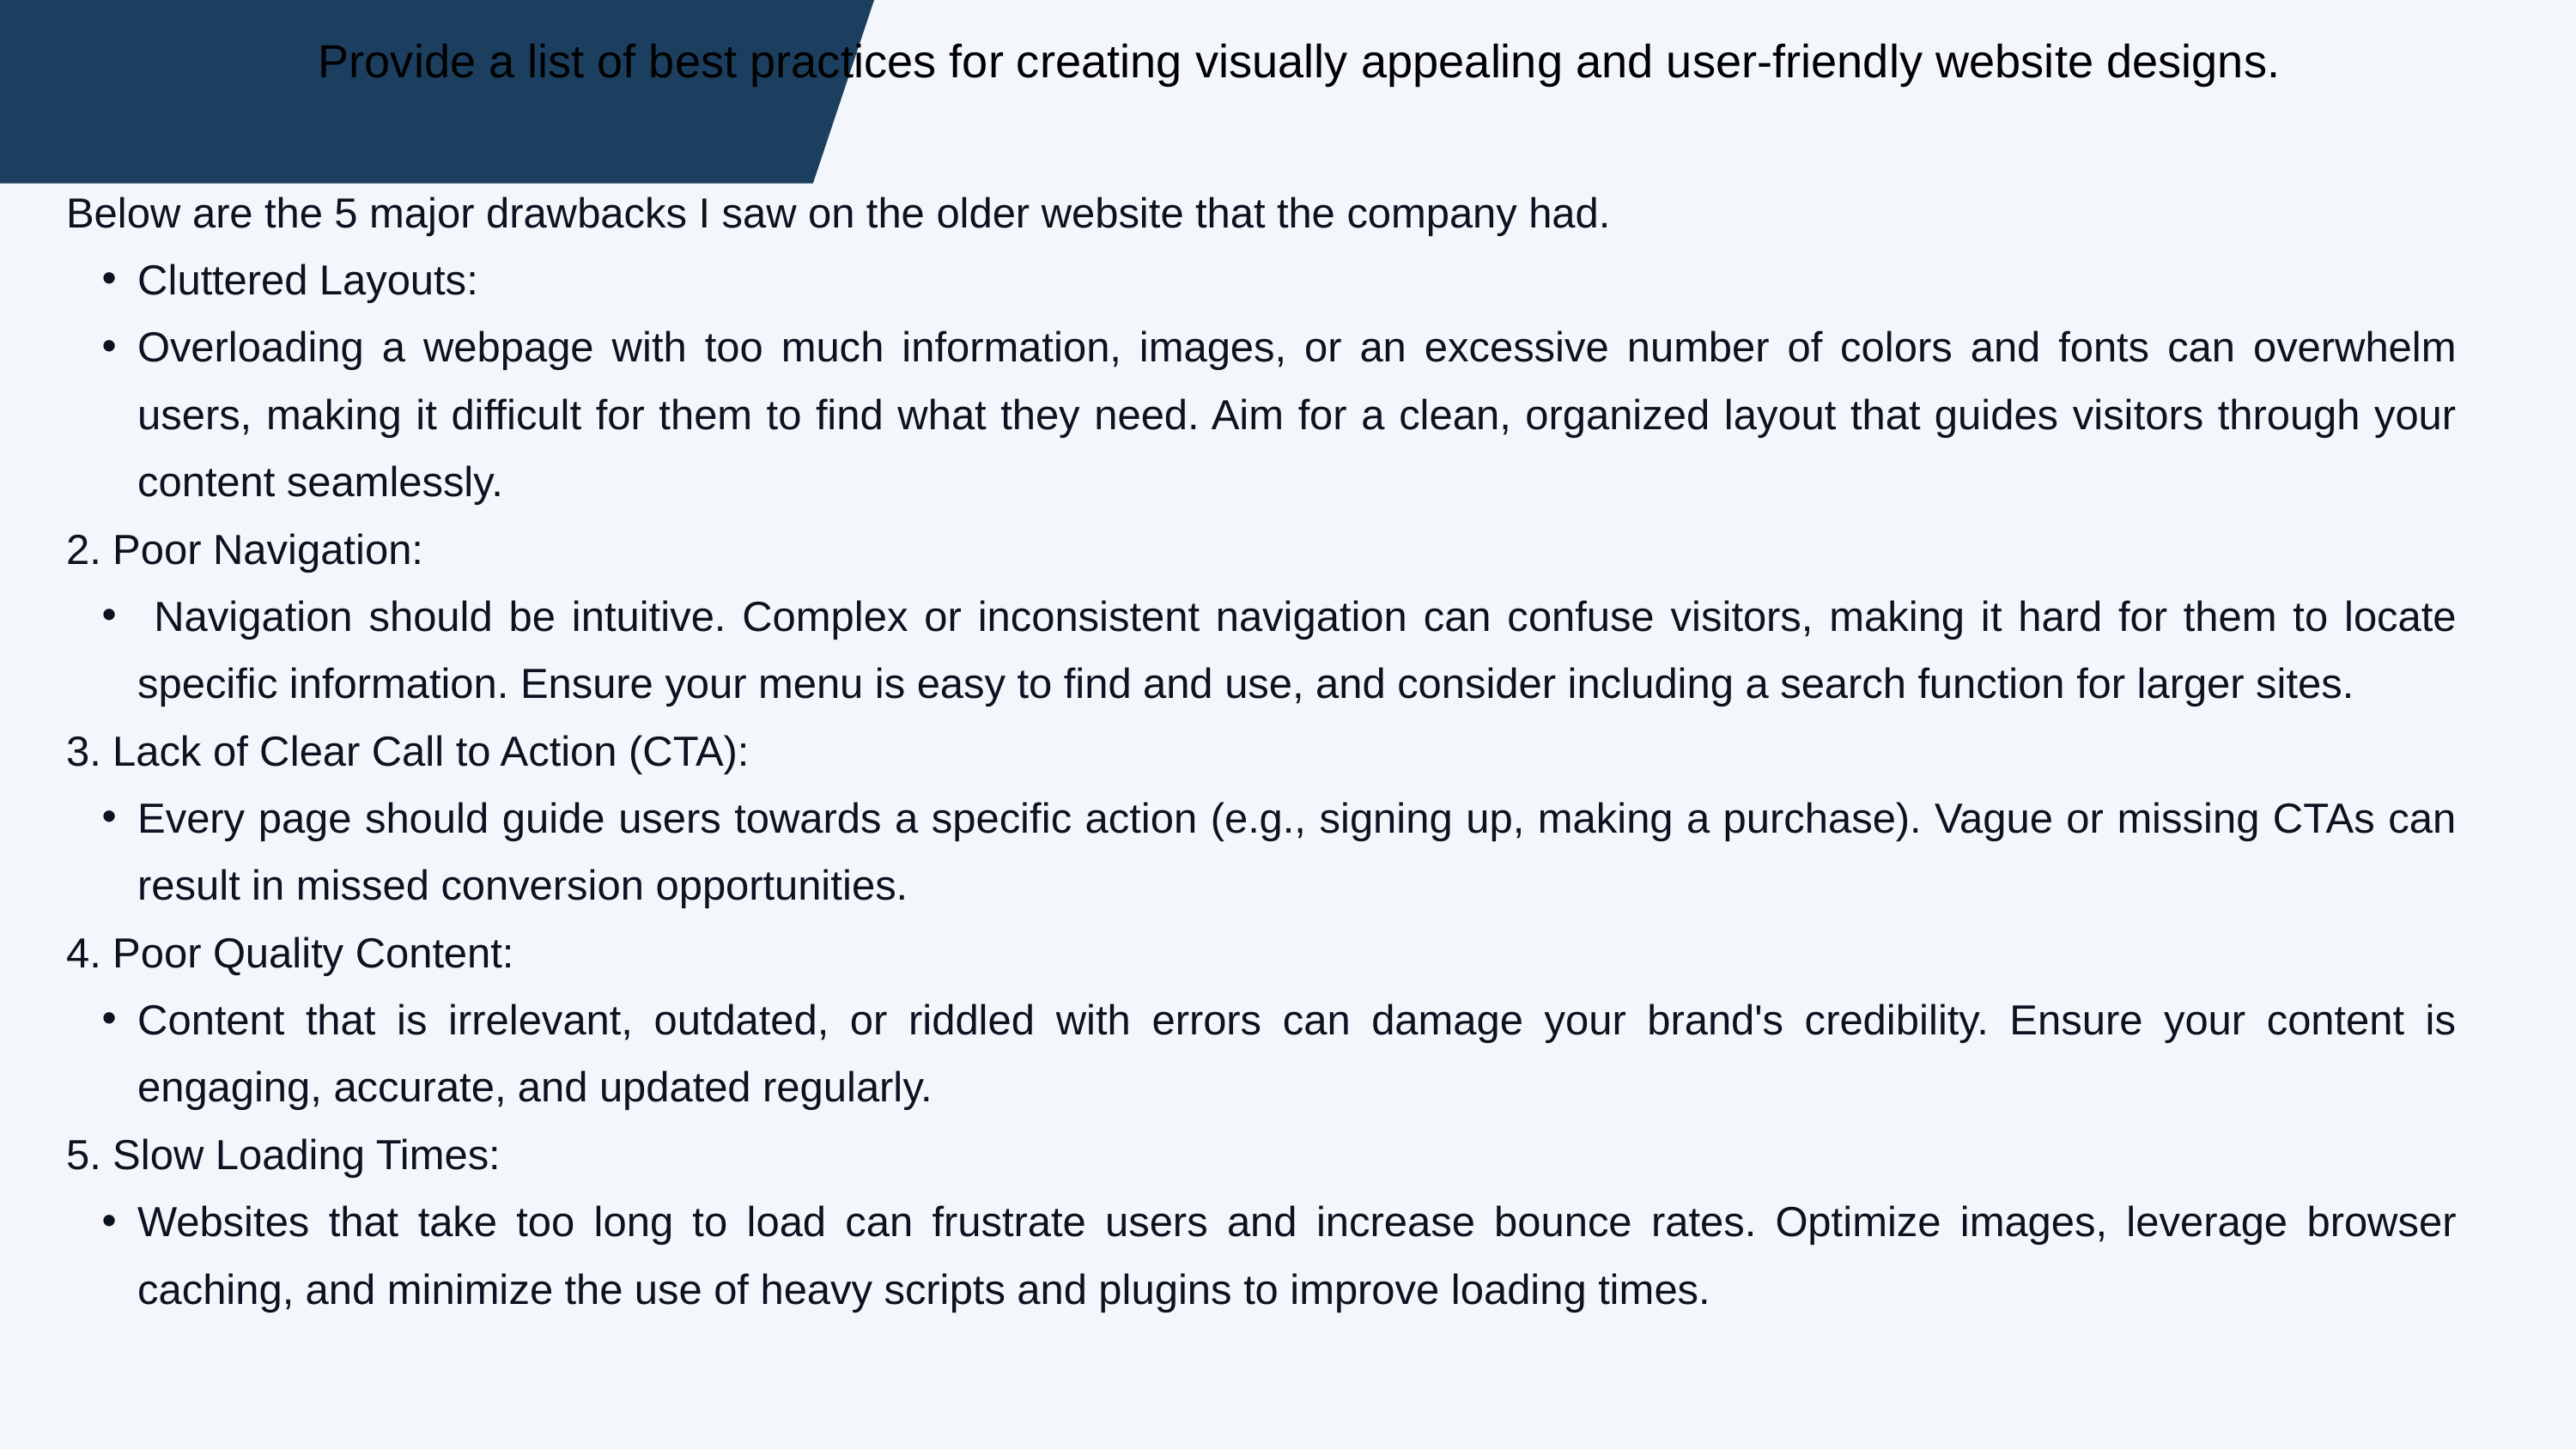

Provide a list of best practices for creating visually appealing and user-friendly website designs.

Below are the 5 major drawbacks I saw on the older website that the company had.
Cluttered Layouts:
Overloading a webpage with too much information, images, or an excessive number of colors and fonts can overwhelm users, making it difficult for them to find what they need. Aim for a clean, organized layout that guides visitors through your content seamlessly.
2. Poor Navigation:
 Navigation should be intuitive. Complex or inconsistent navigation can confuse visitors, making it hard for them to locate specific information. Ensure your menu is easy to find and use, and consider including a search function for larger sites.
3. Lack of Clear Call to Action (CTA):
Every page should guide users towards a specific action (e.g., signing up, making a purchase). Vague or missing CTAs can result in missed conversion opportunities.
4. Poor Quality Content:
Content that is irrelevant, outdated, or riddled with errors can damage your brand's credibility. Ensure your content is engaging, accurate, and updated regularly.
5. Slow Loading Times:
Websites that take too long to load can frustrate users and increase bounce rates. Optimize images, leverage browser caching, and minimize the use of heavy scripts and plugins to improve loading times.